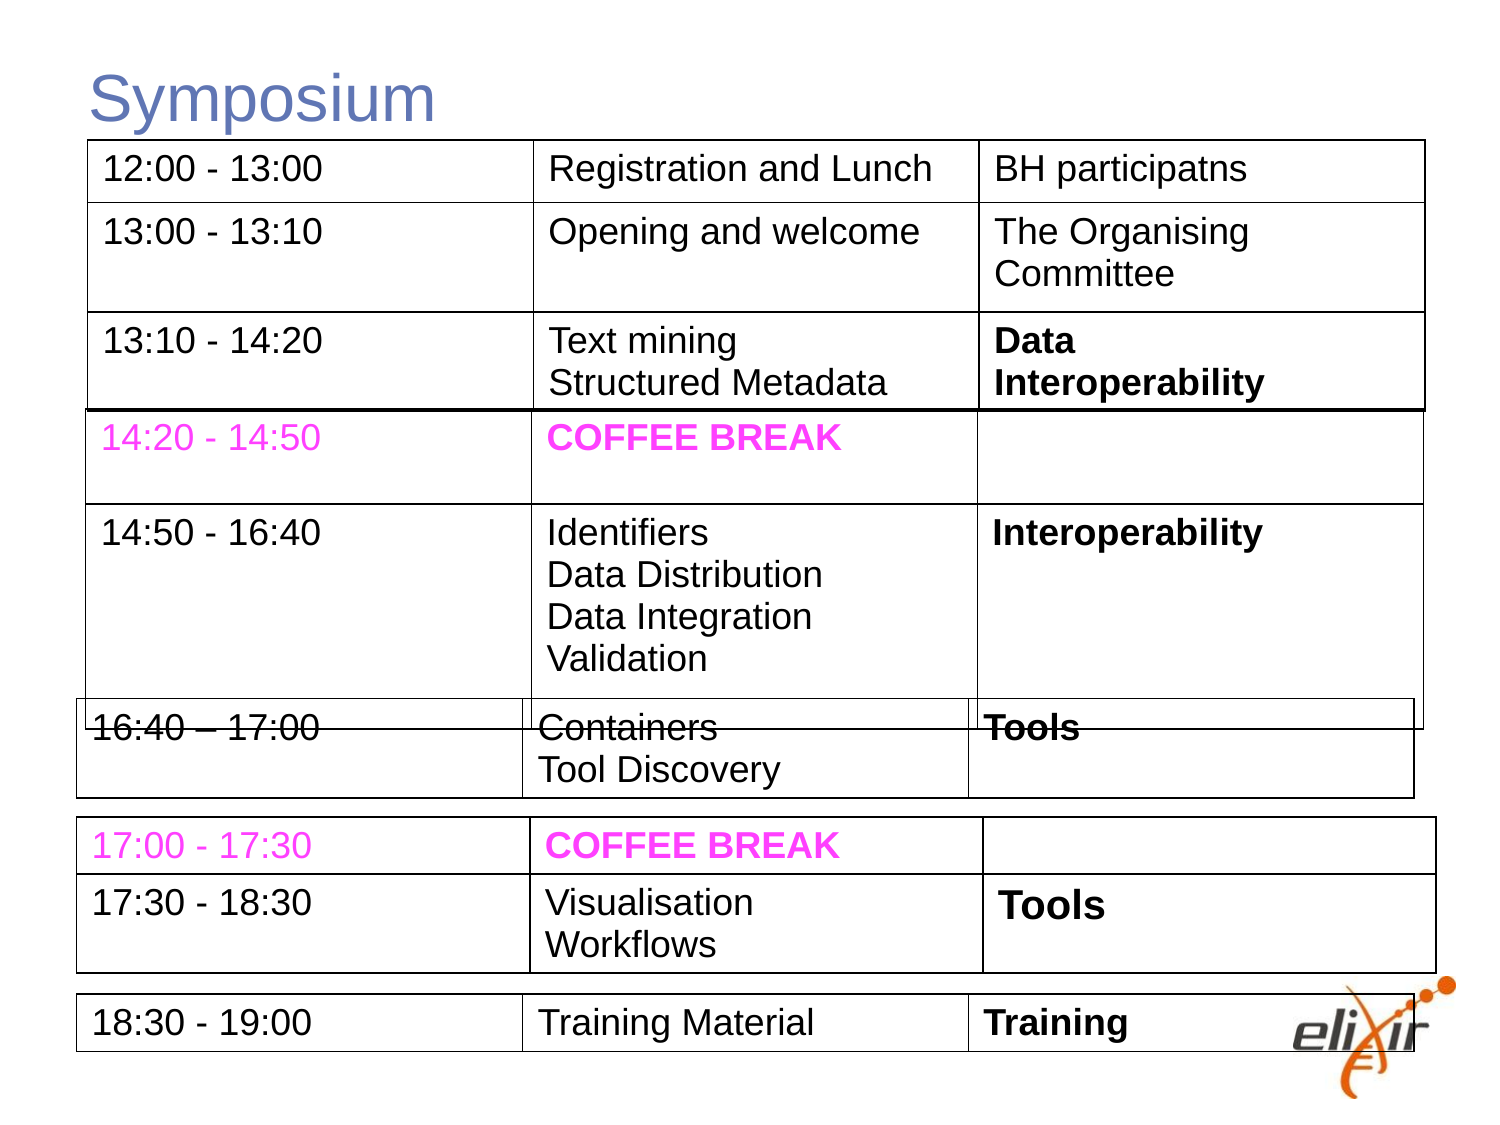

# Symposium
| 12:00 - 13:00 | Registration and Lunch | BH participatns |
| --- | --- | --- |
| 13:00 - 13:10 | Opening and welcome | The Organising Committee |
| 13:10 - 14:20 | Text mining Structured Metadata | Data Interoperability |
| 14:20 - 14:50 | COFFEE BREAK |  |
| --- | --- | --- |
| 14:50 - 16:40 | Identifiers Data Distribution Data Integration Validation | Interoperability |
| 16:40 – 17:00 | Containers Tool Discovery | Tools |
| --- | --- | --- |
| 17:00 - 17:30 | COFFEE BREAK |  |
| --- | --- | --- |
| 17:30 - 18:30 | Visualisation Workflows | Tools |
| 18:30 - 19:00 | Training Material | Training |
| --- | --- | --- |